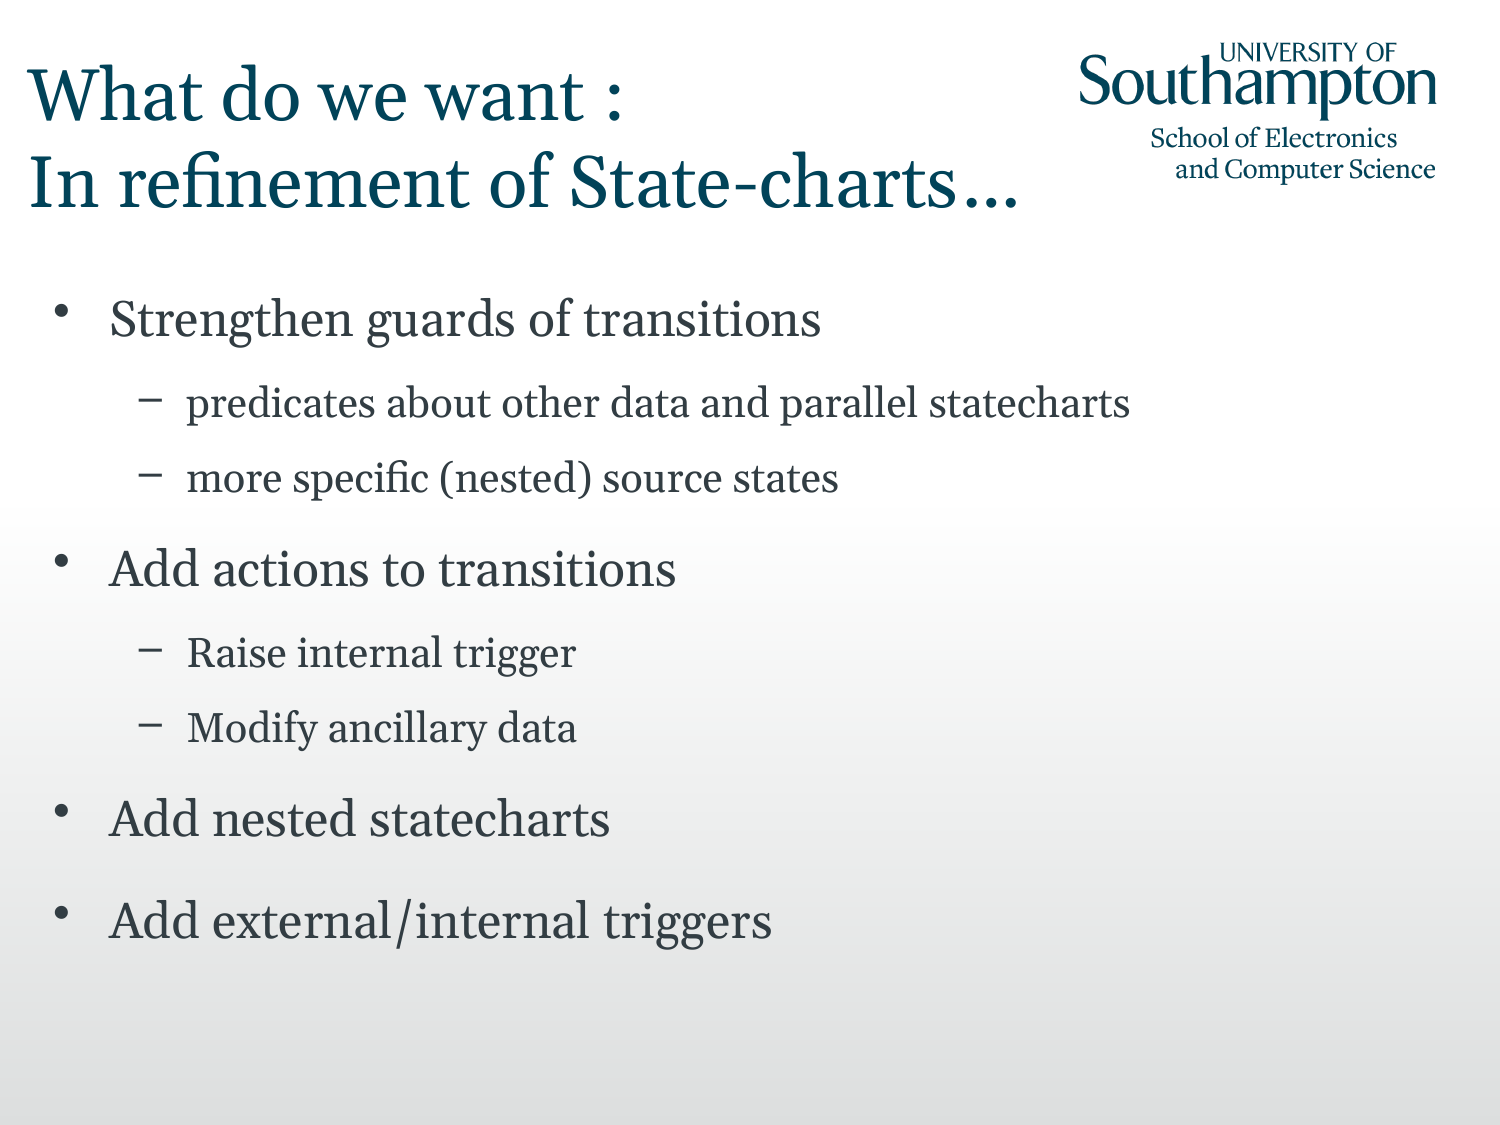

# What do we want : In refinement of State-charts…
Strengthen guards of transitions
predicates about other data and parallel statecharts
more specific (nested) source states
Add actions to transitions
Raise internal trigger
Modify ancillary data
Add nested statecharts
Add external/internal triggers